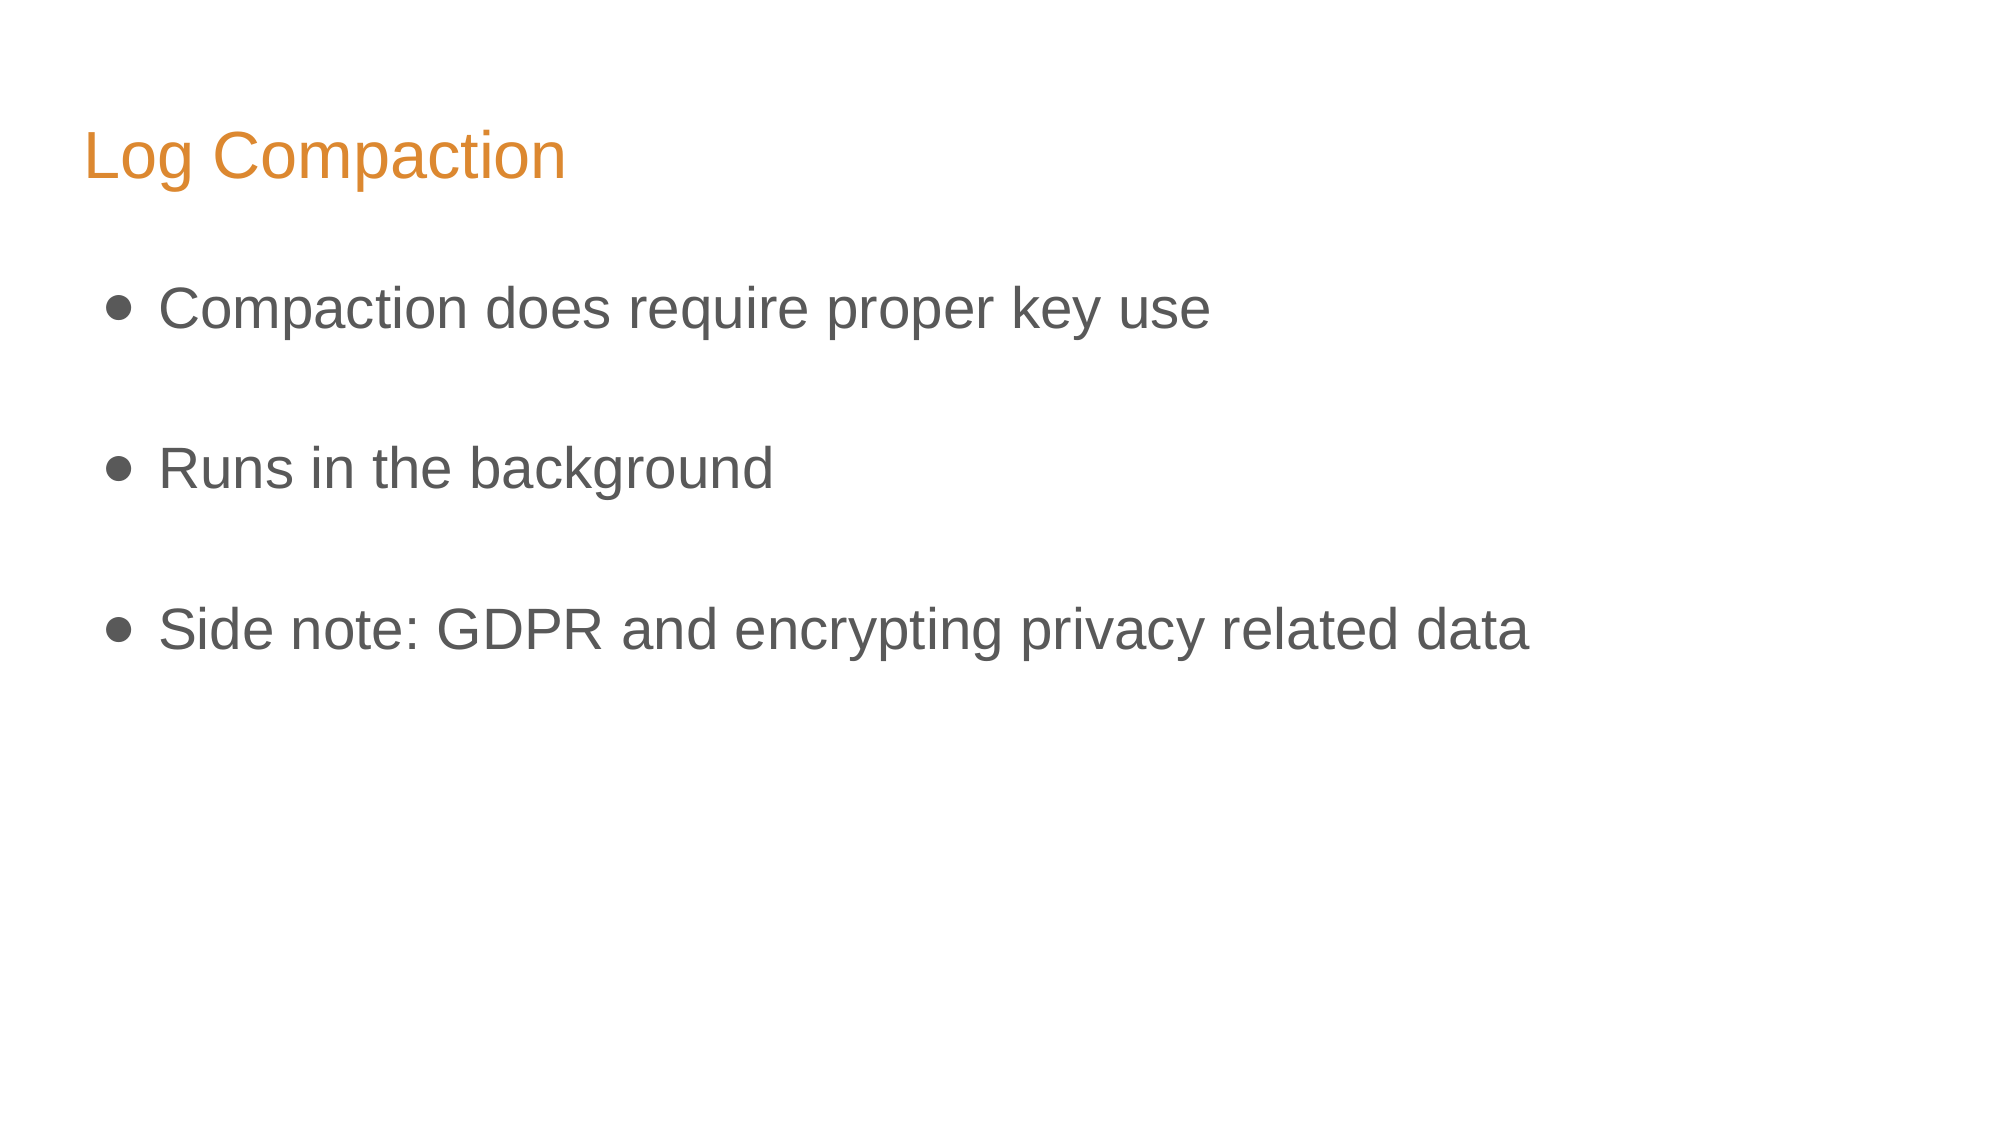

# Log Compaction
Compaction does require proper key use

Runs in the background

Side note: GDPR and encrypting privacy related data